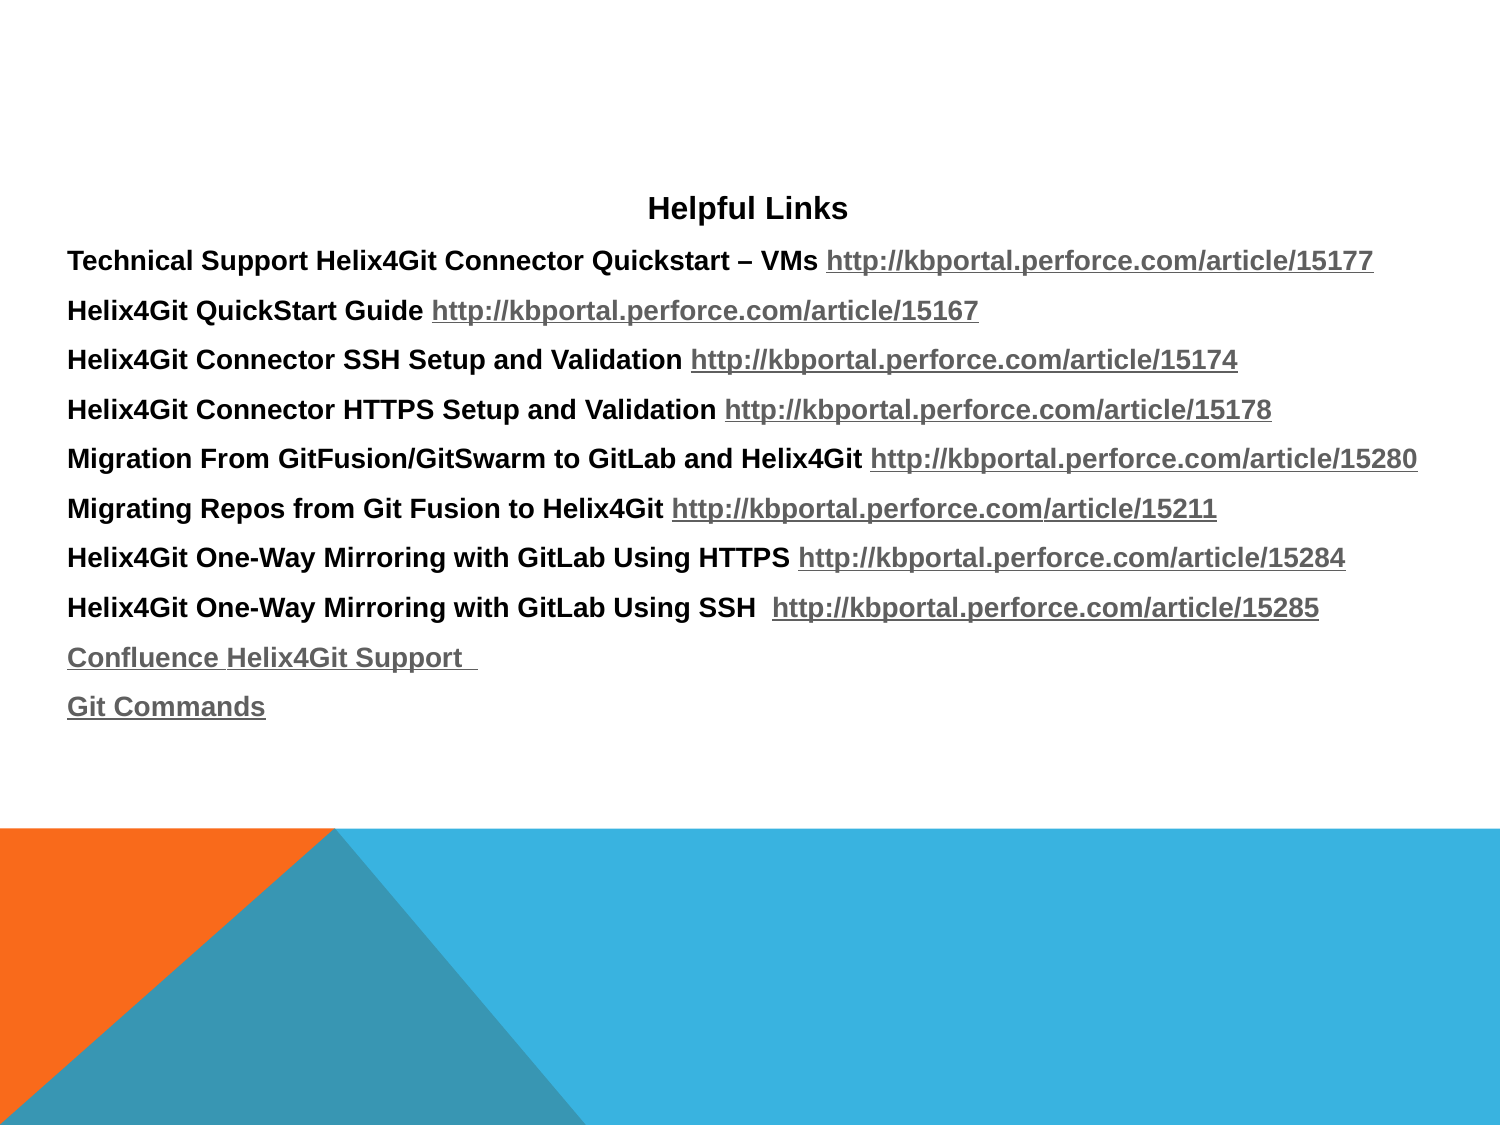

Helpful Links
Technical Support Helix4Git Connector Quickstart – VMs http://kbportal.perforce.com/article/15177
Helix4Git QuickStart Guide http://kbportal.perforce.com/article/15167
Helix4Git Connector SSH Setup and Validation http://kbportal.perforce.com/article/15174
Helix4Git Connector HTTPS Setup and Validation http://kbportal.perforce.com/article/15178
Migration From GitFusion/GitSwarm to GitLab and Helix4Git http://kbportal.perforce.com/article/15280
Migrating Repos from Git Fusion to Helix4Git http://kbportal.perforce.com/article/15211
Helix4Git One-Way Mirroring with GitLab Using HTTPS http://kbportal.perforce.com/article/15284
Helix4Git One-Way Mirroring with GitLab Using SSH  http://kbportal.perforce.com/article/15285
Confluence Helix4Git Support
Git Commands